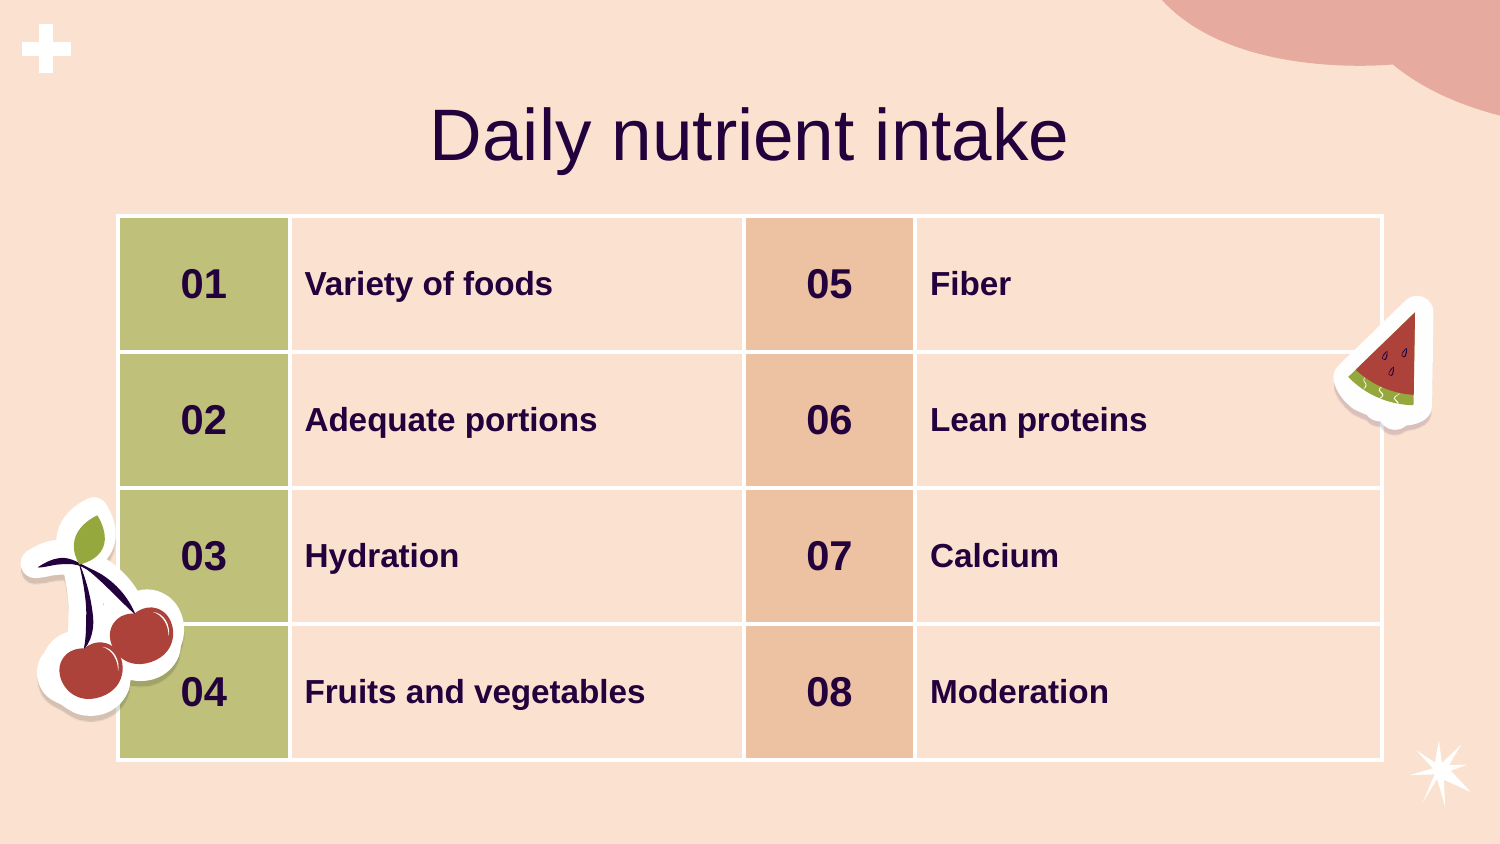

# Daily nutrient intake
| 01 | Variety of foods | 05 | Fiber |
| --- | --- | --- | --- |
| 02 | Adequate portions | 06 | Lean proteins |
| 03 | Hydration | 07 | Calcium |
| 04 | Fruits and vegetables | 08 | Moderation |